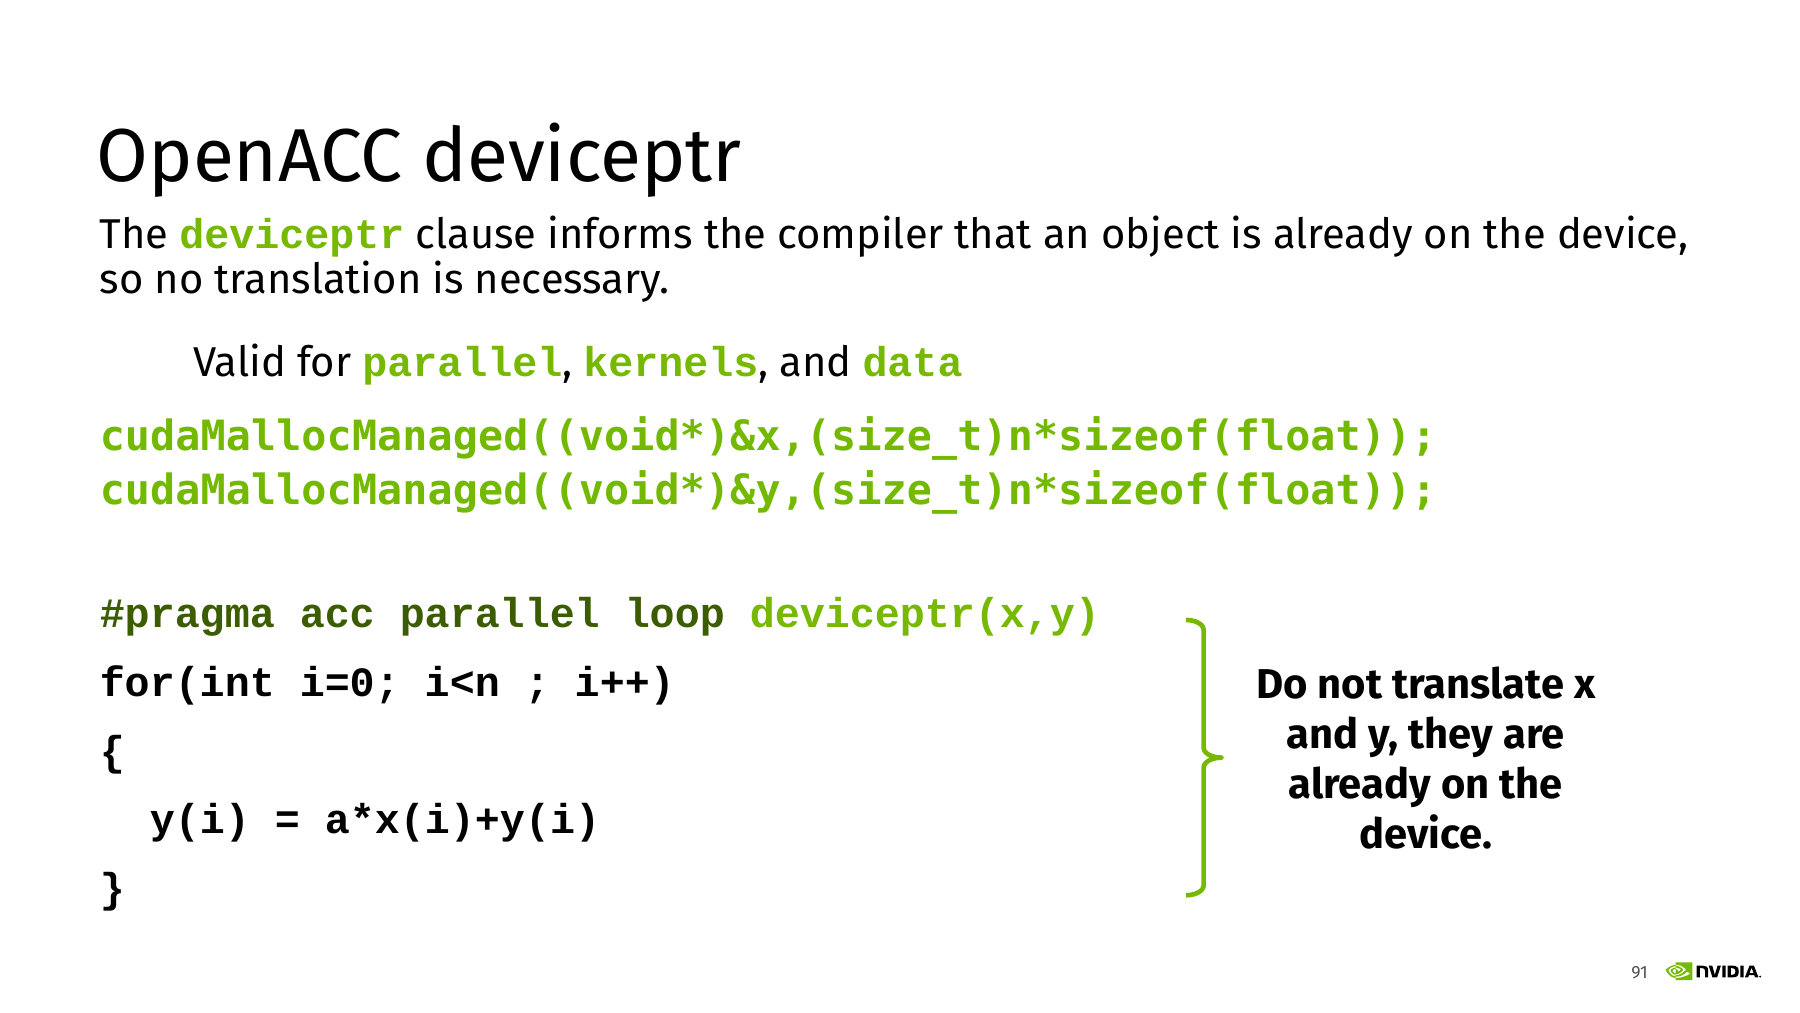

# OpenACC deviceptr
The deviceptr clause informs the compiler that an object is already on the device, so no translation is necessary.
Valid for parallel, kernels, and data
cudaMallocManaged((void*)&x,(size_t)n*sizeof(float));
cudaMallocManaged((void*)&y,(size_t)n*sizeof(float));

#pragma acc parallel loop deviceptr(x,y)
for(int i=0; i<n ; i++)
{
  y(i) = a*x(i)+y(i)
}

Do not translate x and y, they are already on the device.